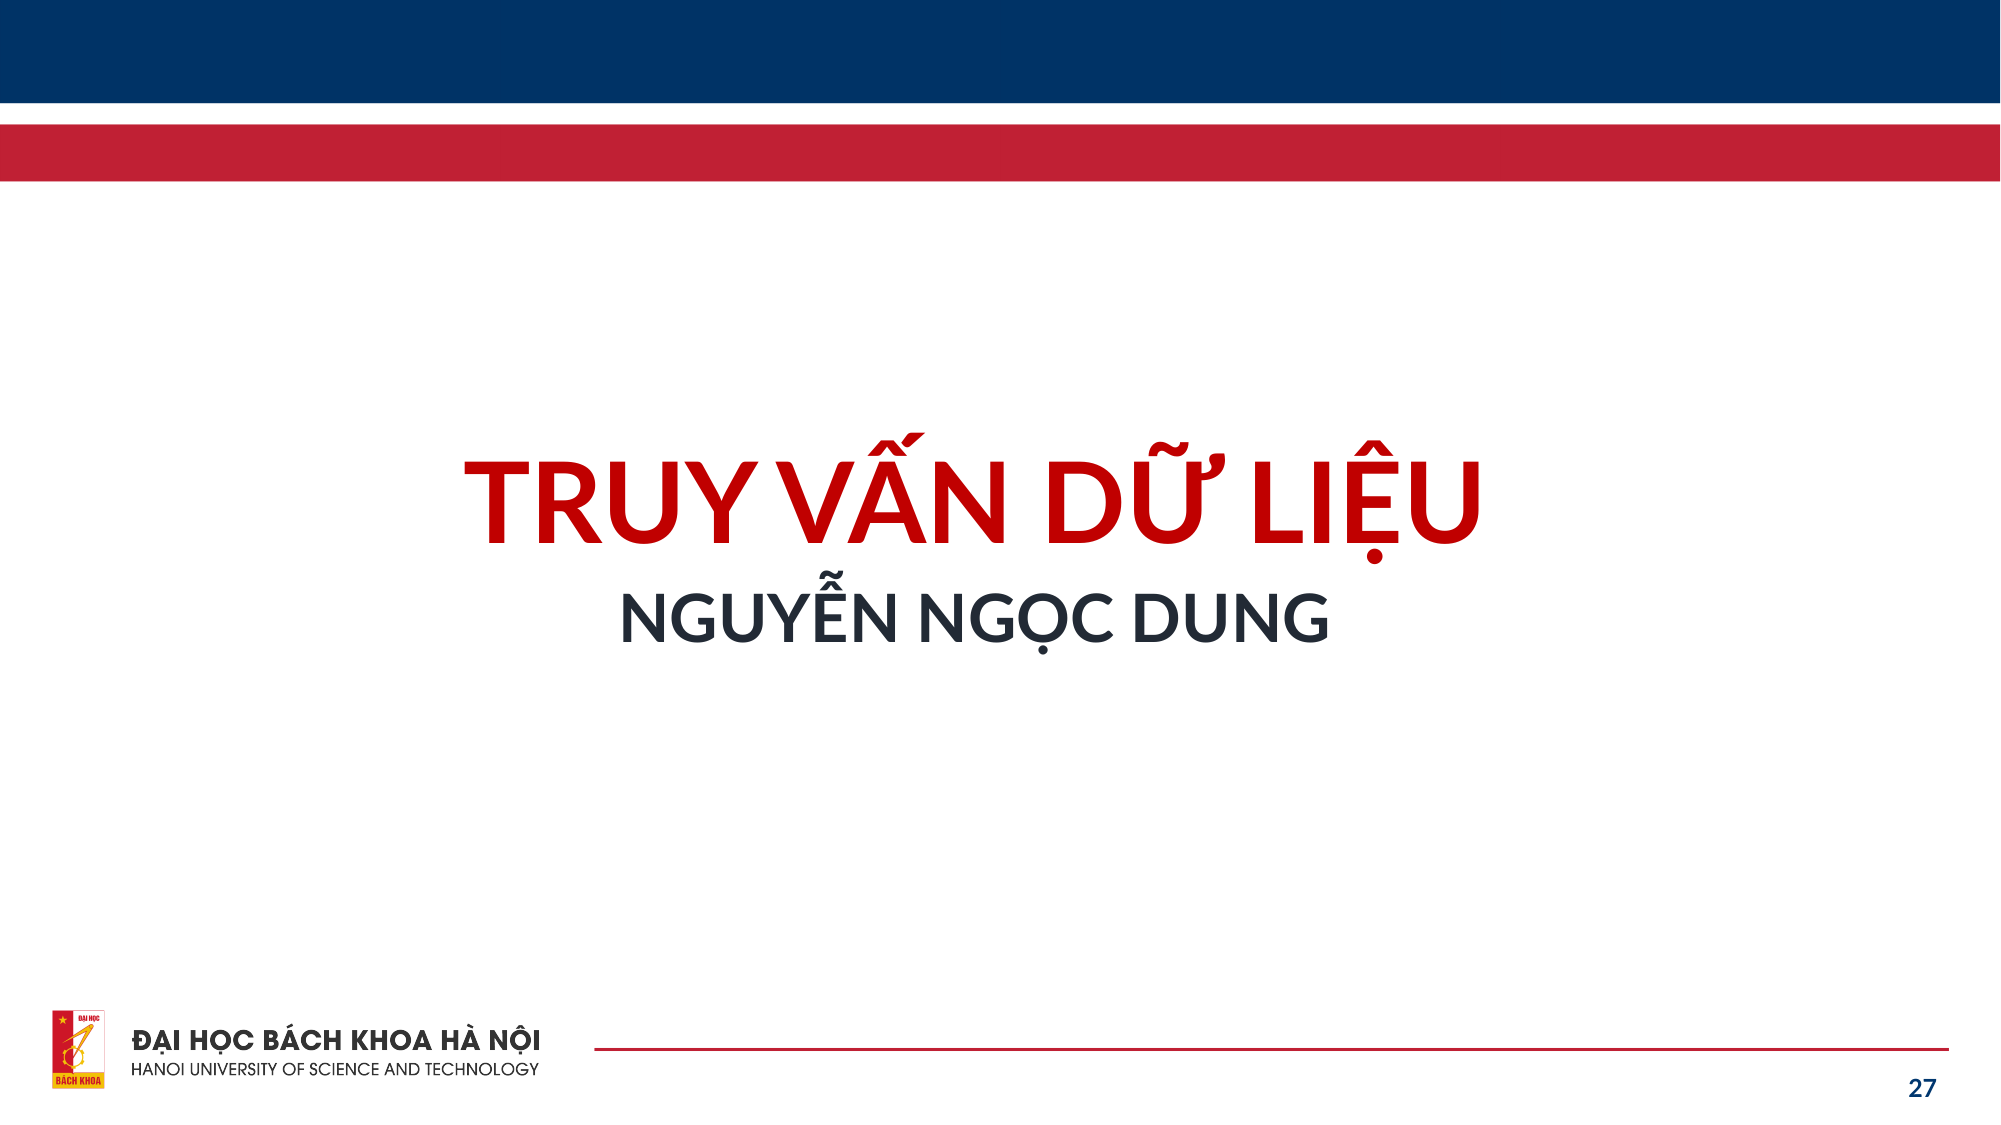

TRUY VẤN DỮ LIỆU
NGUYỄN NGỌC DUNG
27